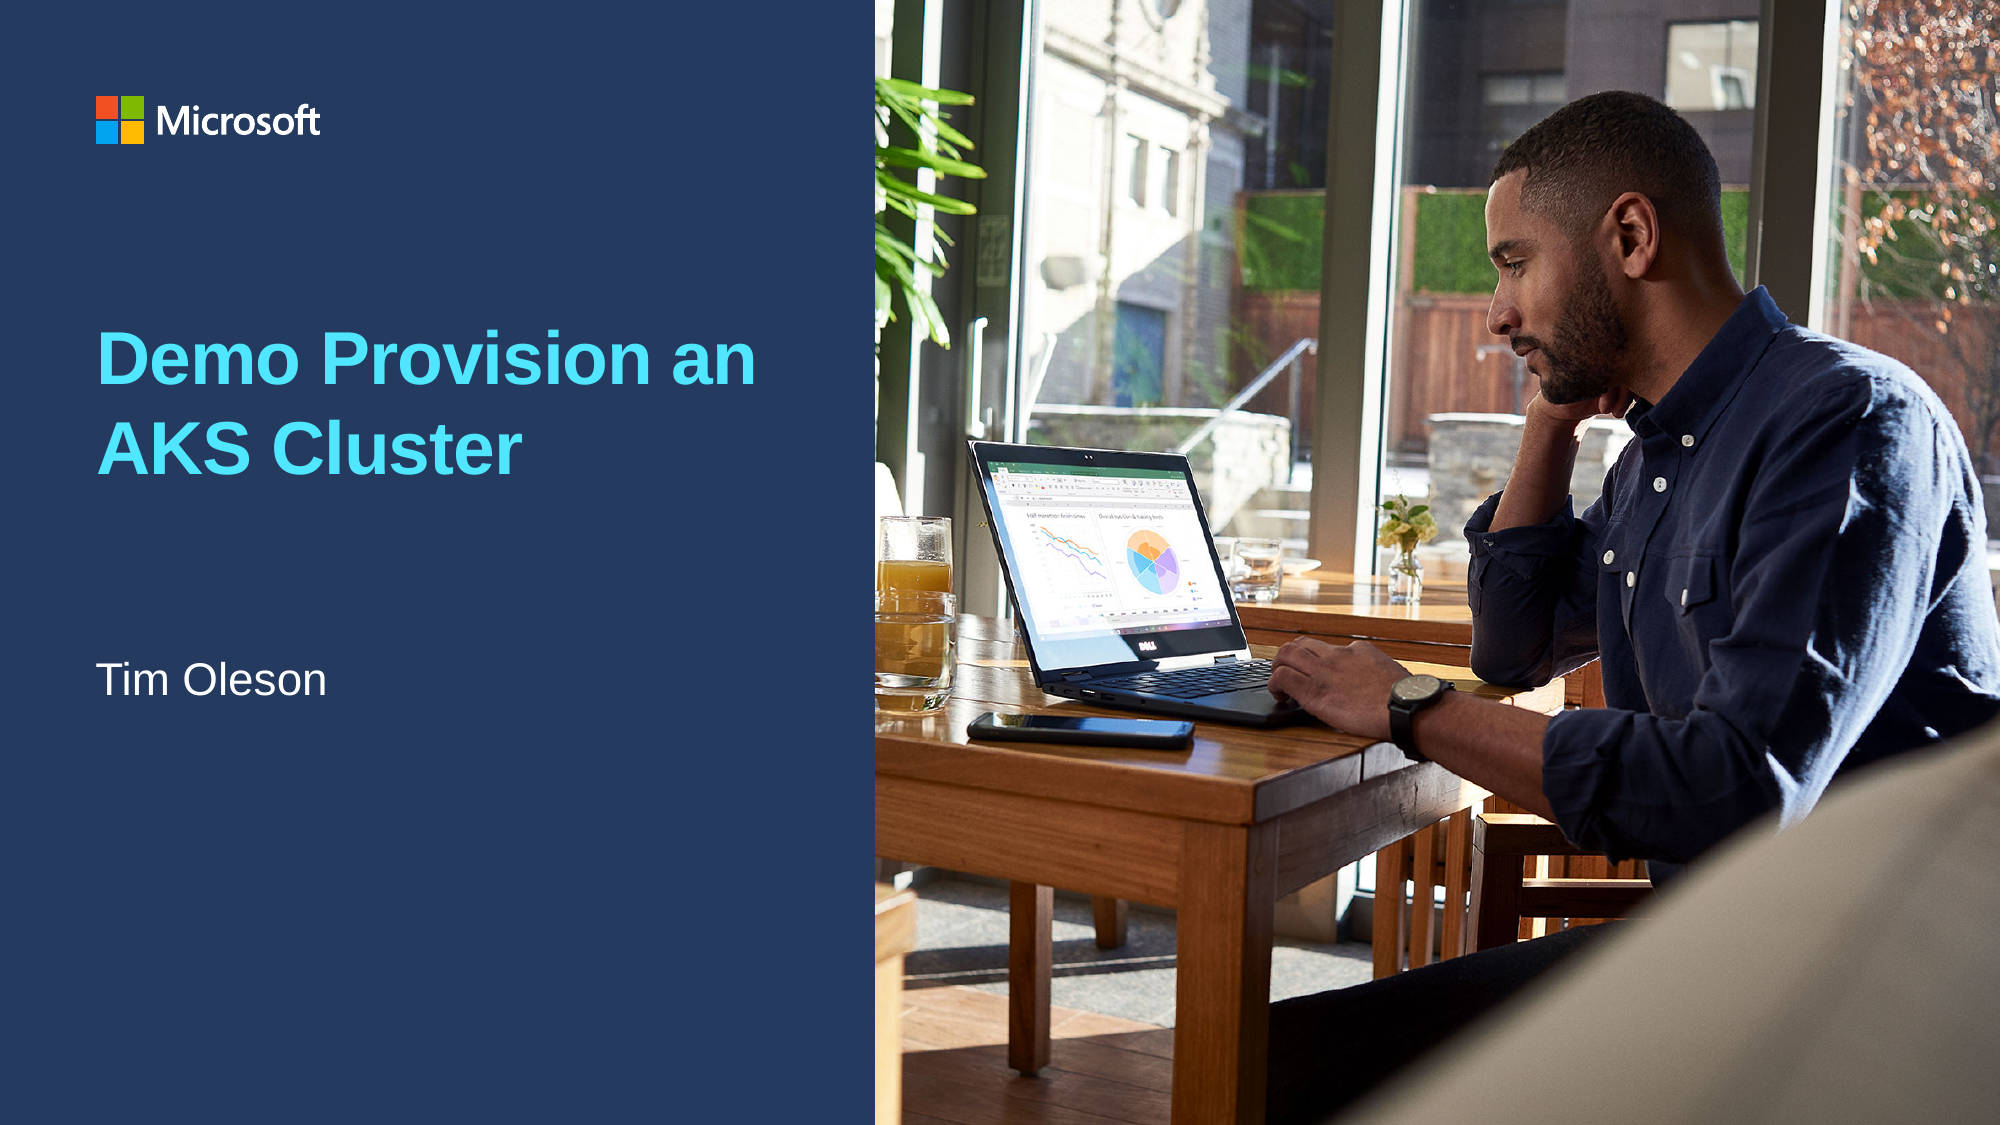

# Demo Provision an AKS Cluster
Tim Oleson